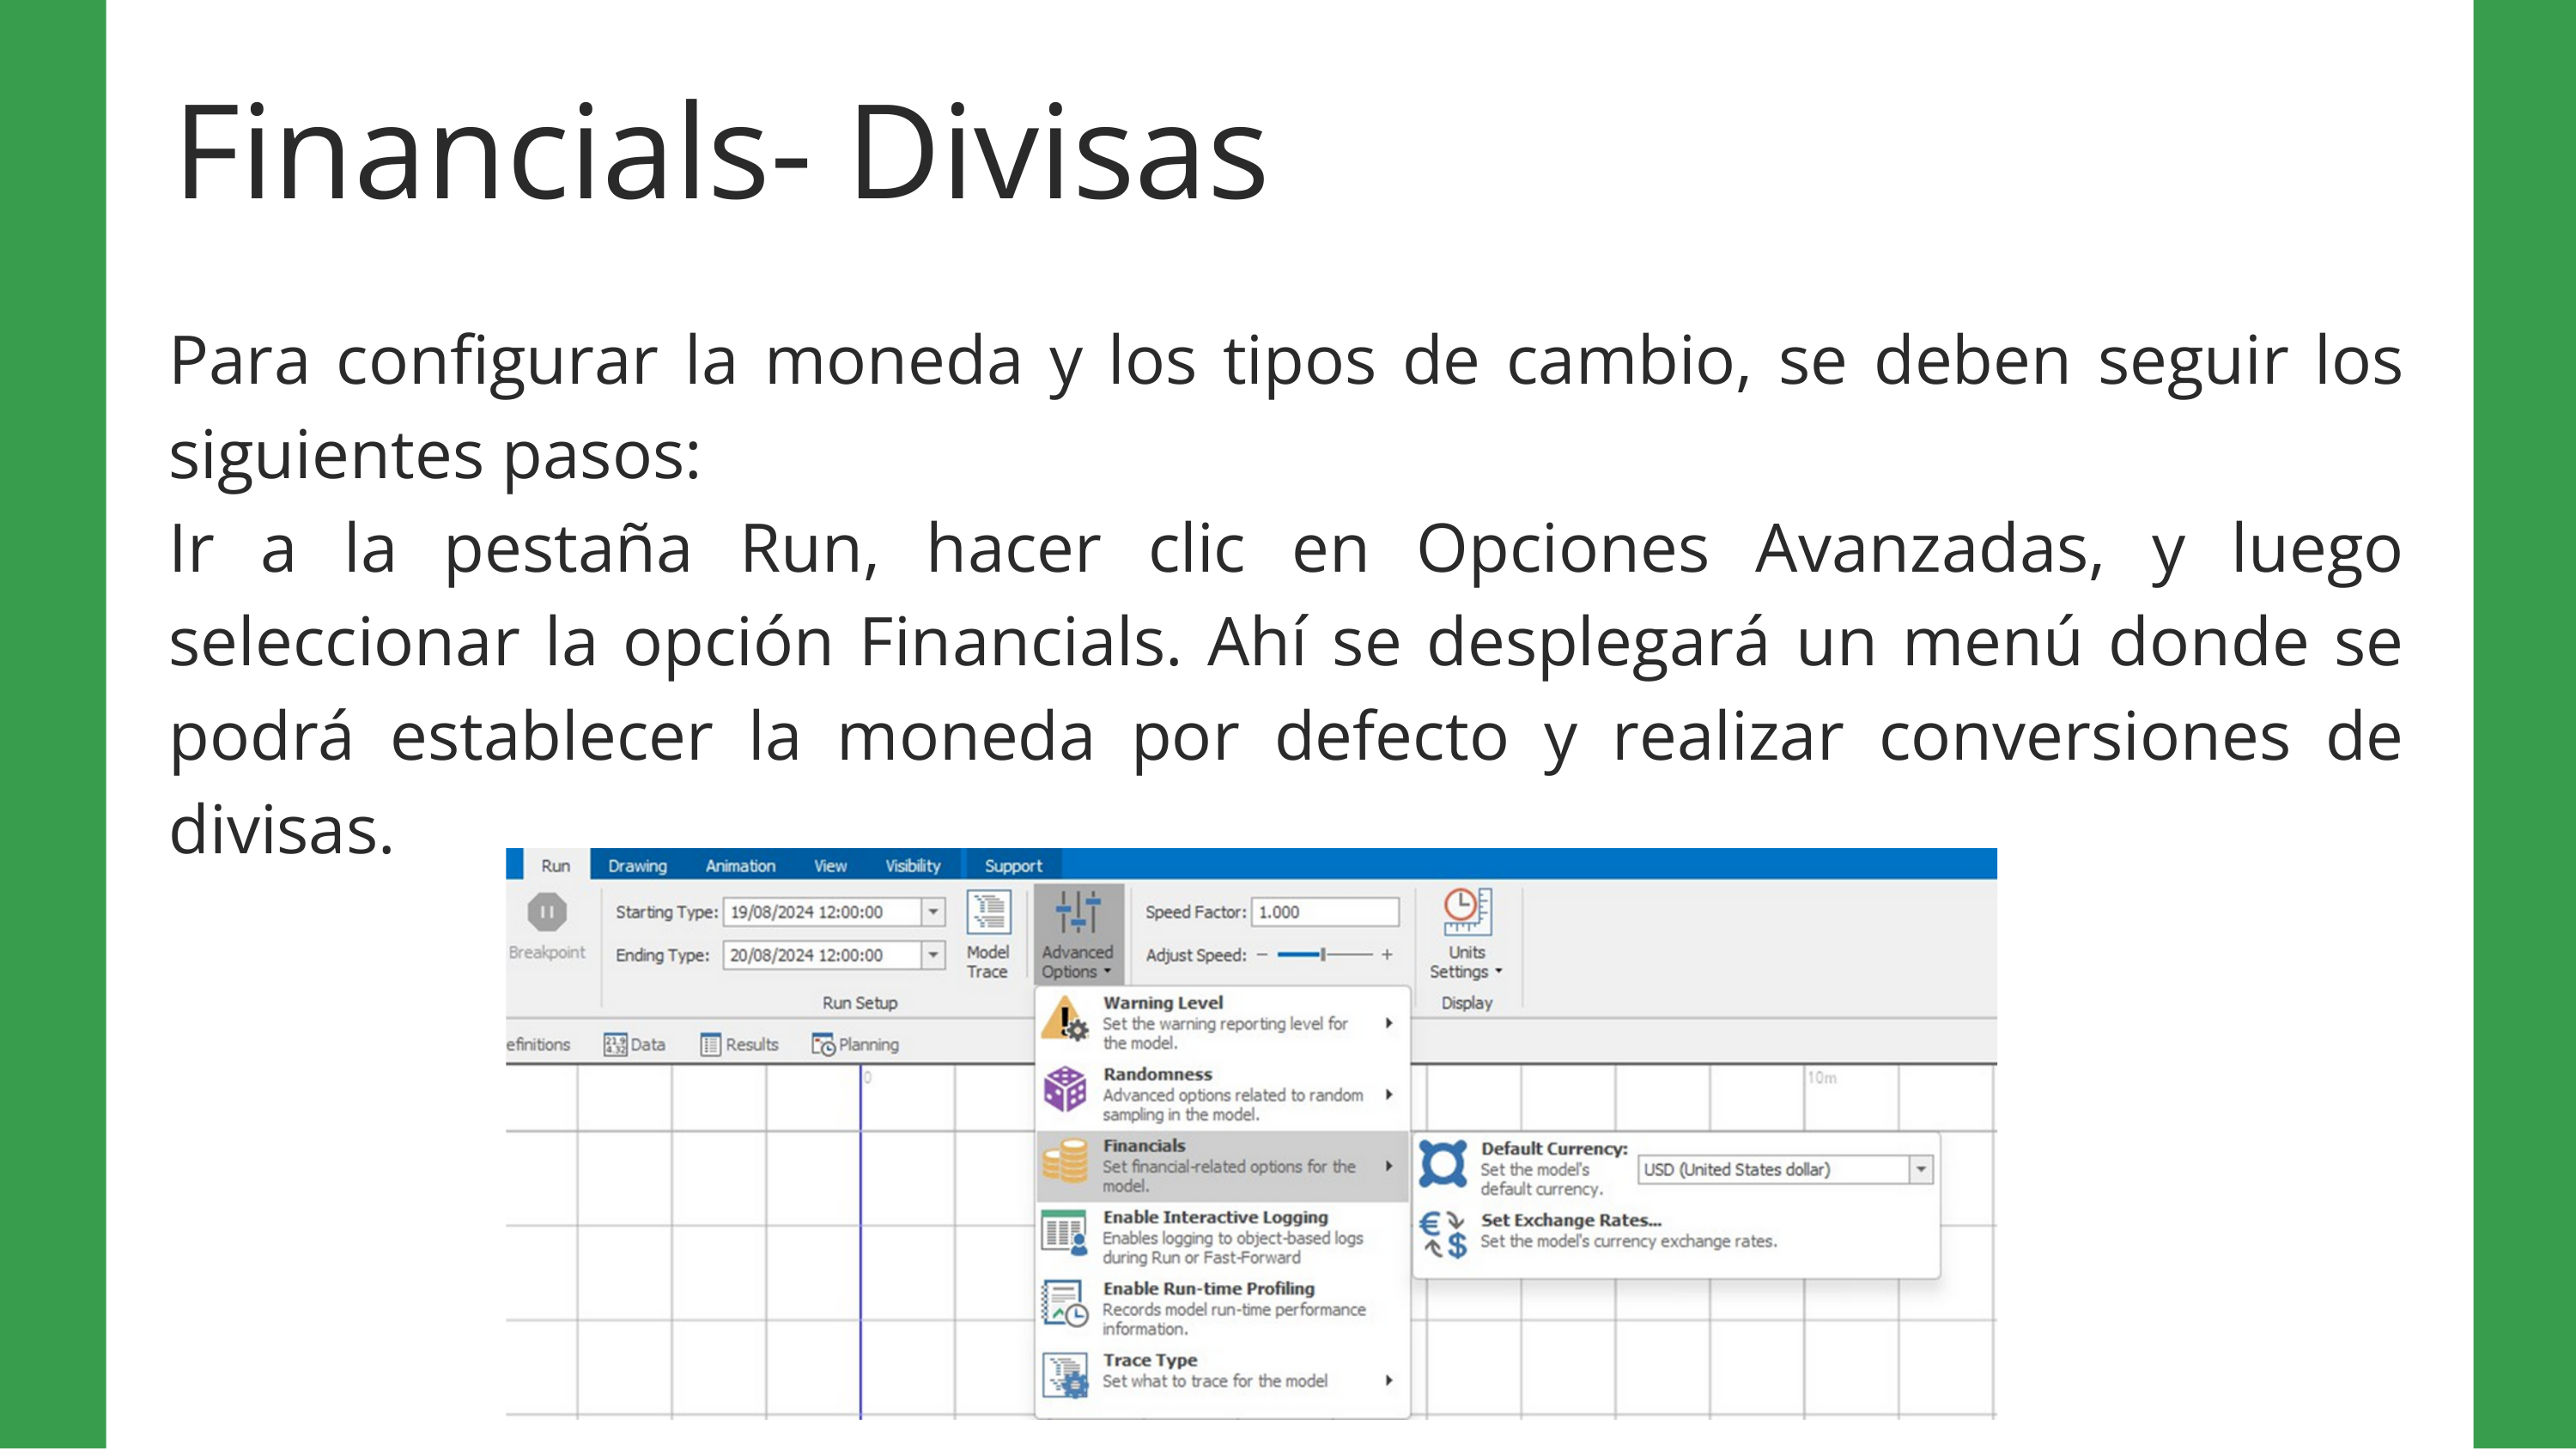

Financials- Divisas
Para configurar la moneda y los tipos de cambio, se deben seguir los siguientes pasos:
Ir a la pestaña Run, hacer clic en Opciones Avanzadas, y luego seleccionar la opción Financials. Ahí se desplegará un menú donde se podrá establecer la moneda por defecto y realizar conversiones de divisas.